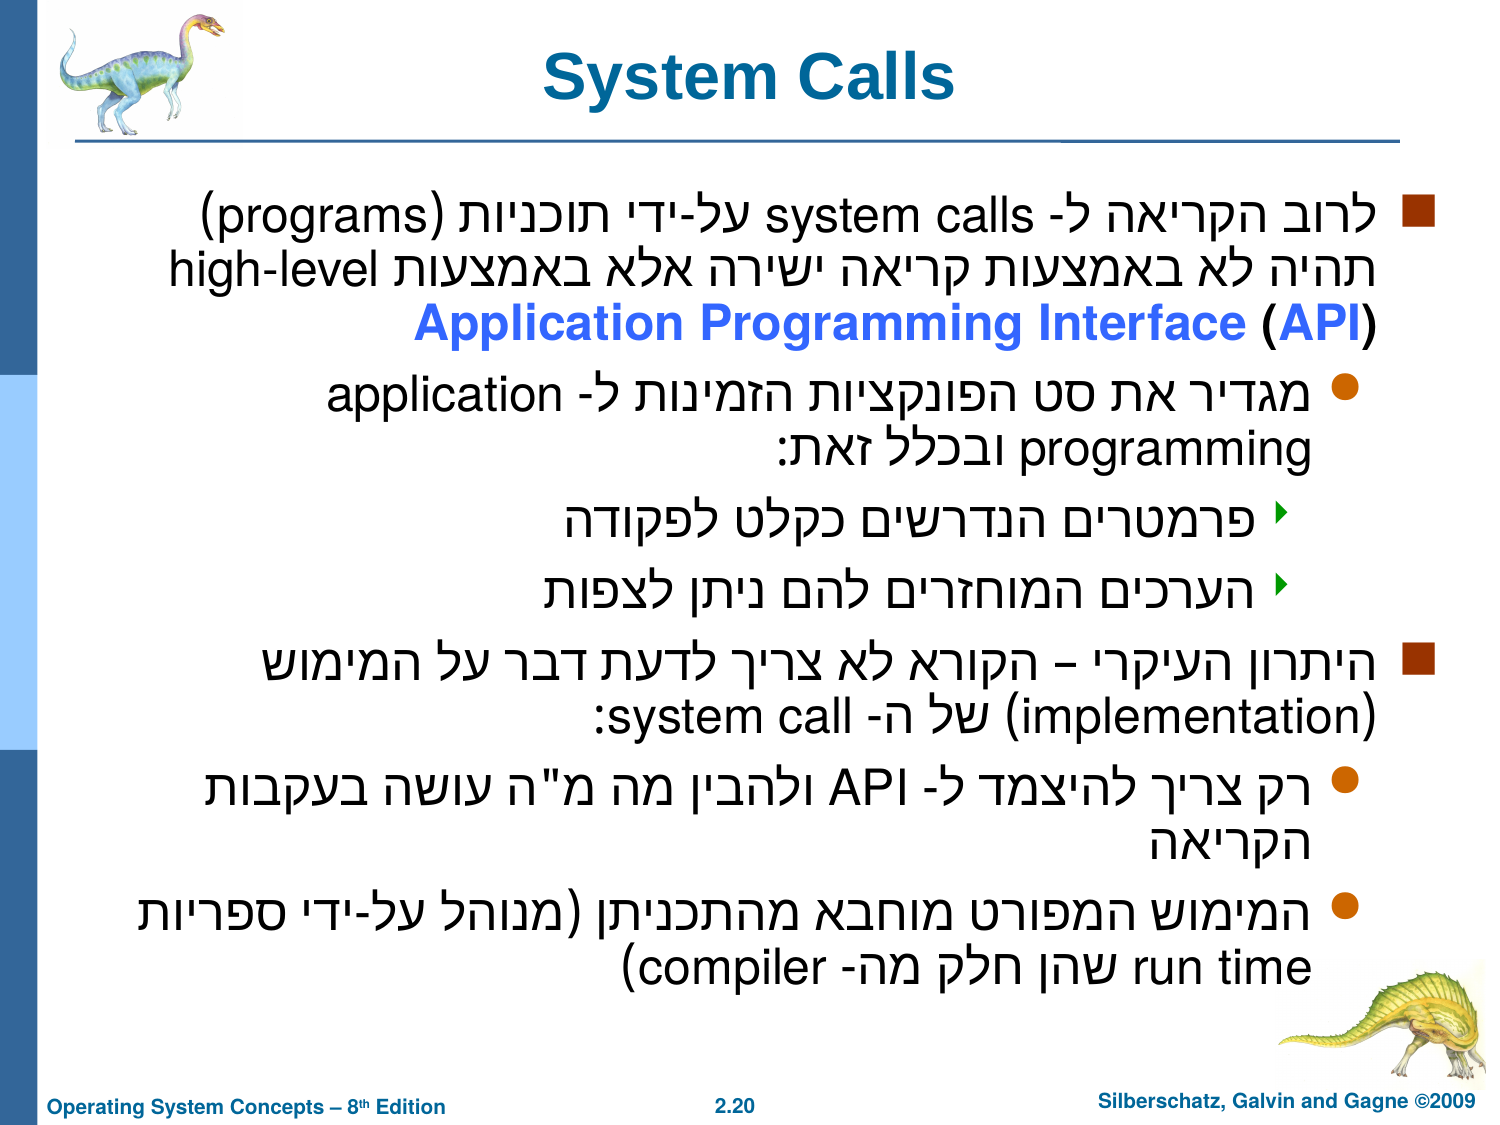

# System Calls
לרוב הקריאה ל- system calls על-ידי תוכניות (programs) תהיה לא באמצעות קריאה ישירה אלא באמצעות high-level Application Programming Interface (API)
מגדיר את סט הפונקציות הזמינות ל- application programming ובכלל זאת:
פרמטרים הנדרשים כקלט לפקודה
הערכים המוחזרים להם ניתן לצפות
היתרון העיקרי – הקורא לא צריך לדעת דבר על המימוש (implementation) של ה- system call:
רק צריך להיצמד ל- API ולהבין מה מ"ה עושה בעקבות הקריאה
המימוש המפורט מוחבא מהתכניתן (מנוהל על-ידי ספריות run time שהן חלק מה- compiler)